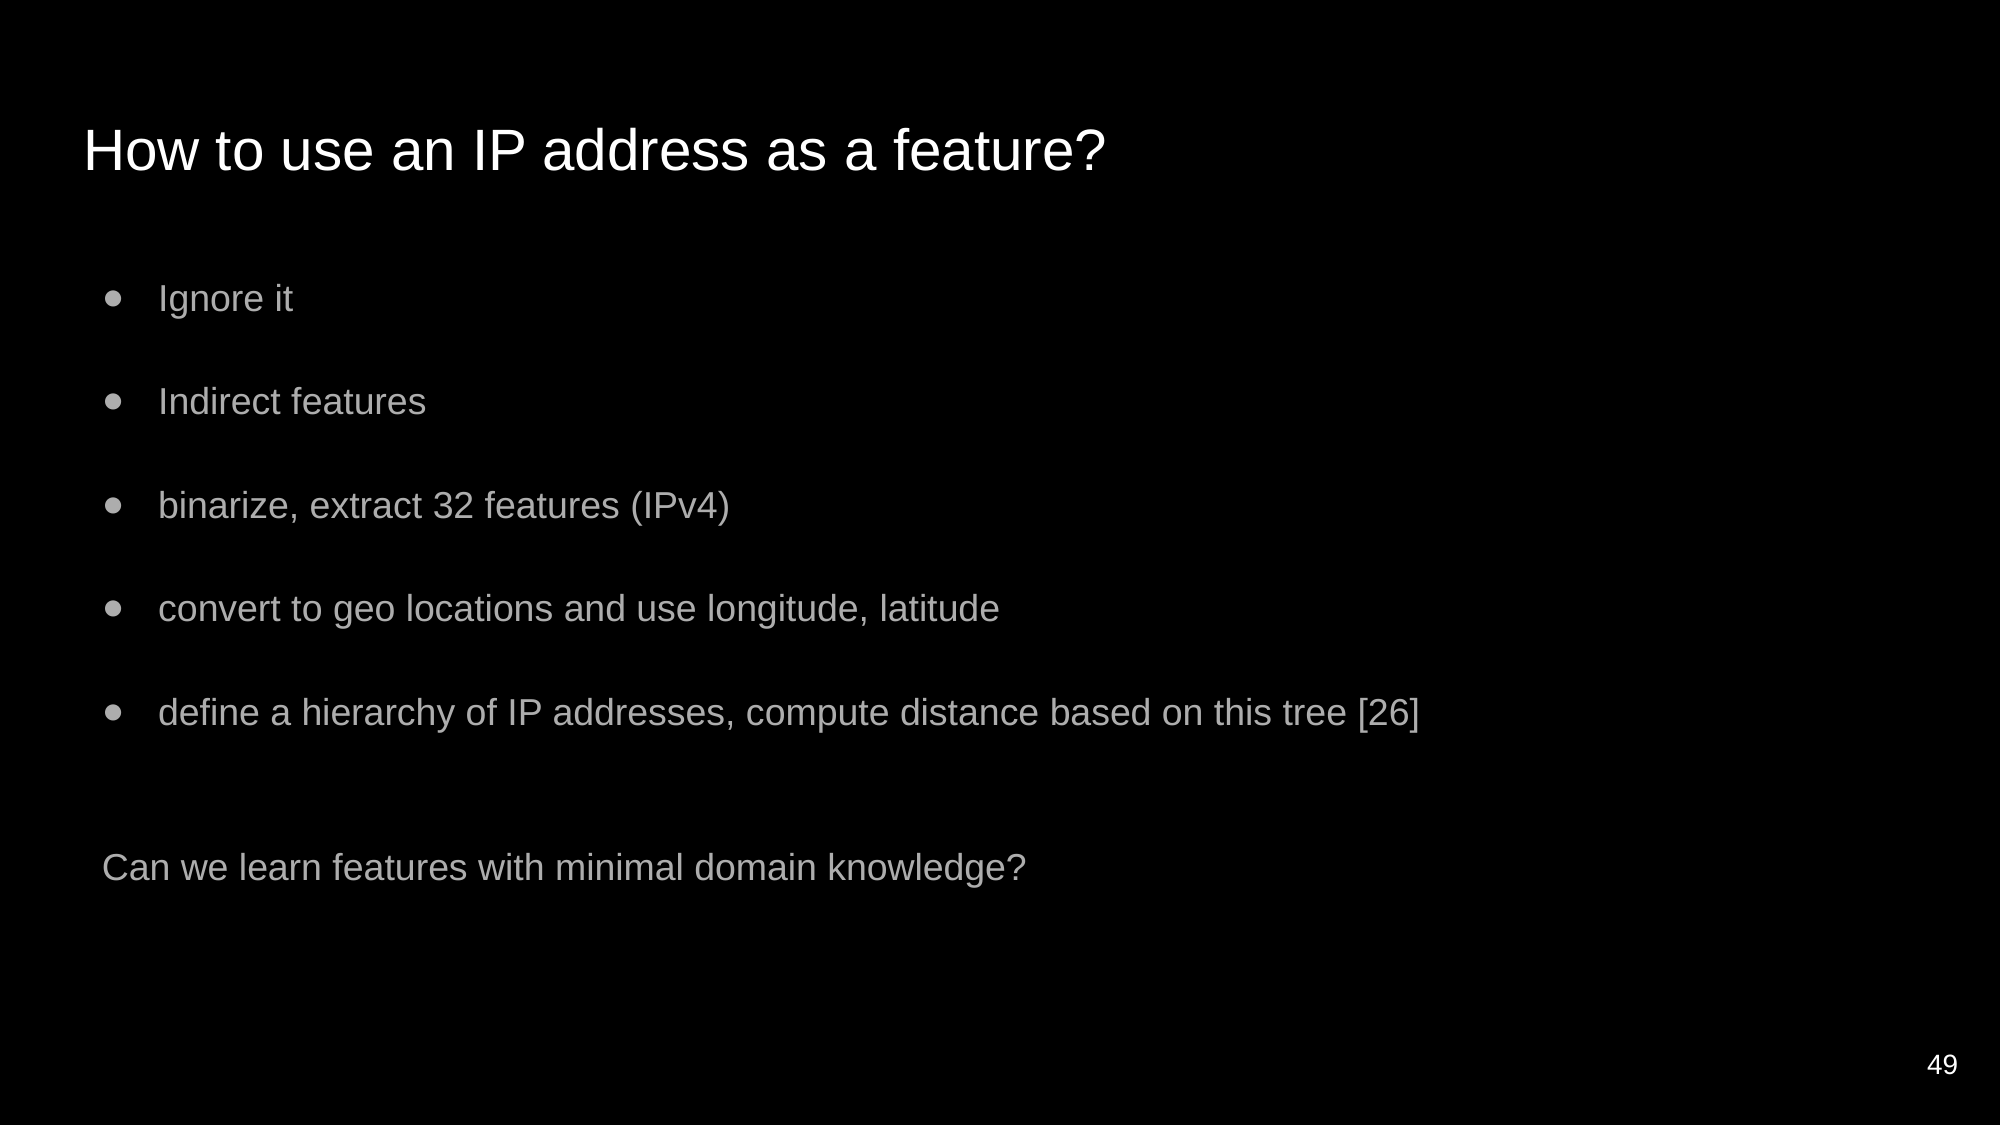

# How to use an IP address as a feature?
Ignore it

Indirect features

binarize, extract 32 features (IPv4)

convert to geo locations and use longitude, latitude

define a hierarchy of IP addresses, compute distance based on this tree [26]

Can we learn features with minimal domain knowledge?
49